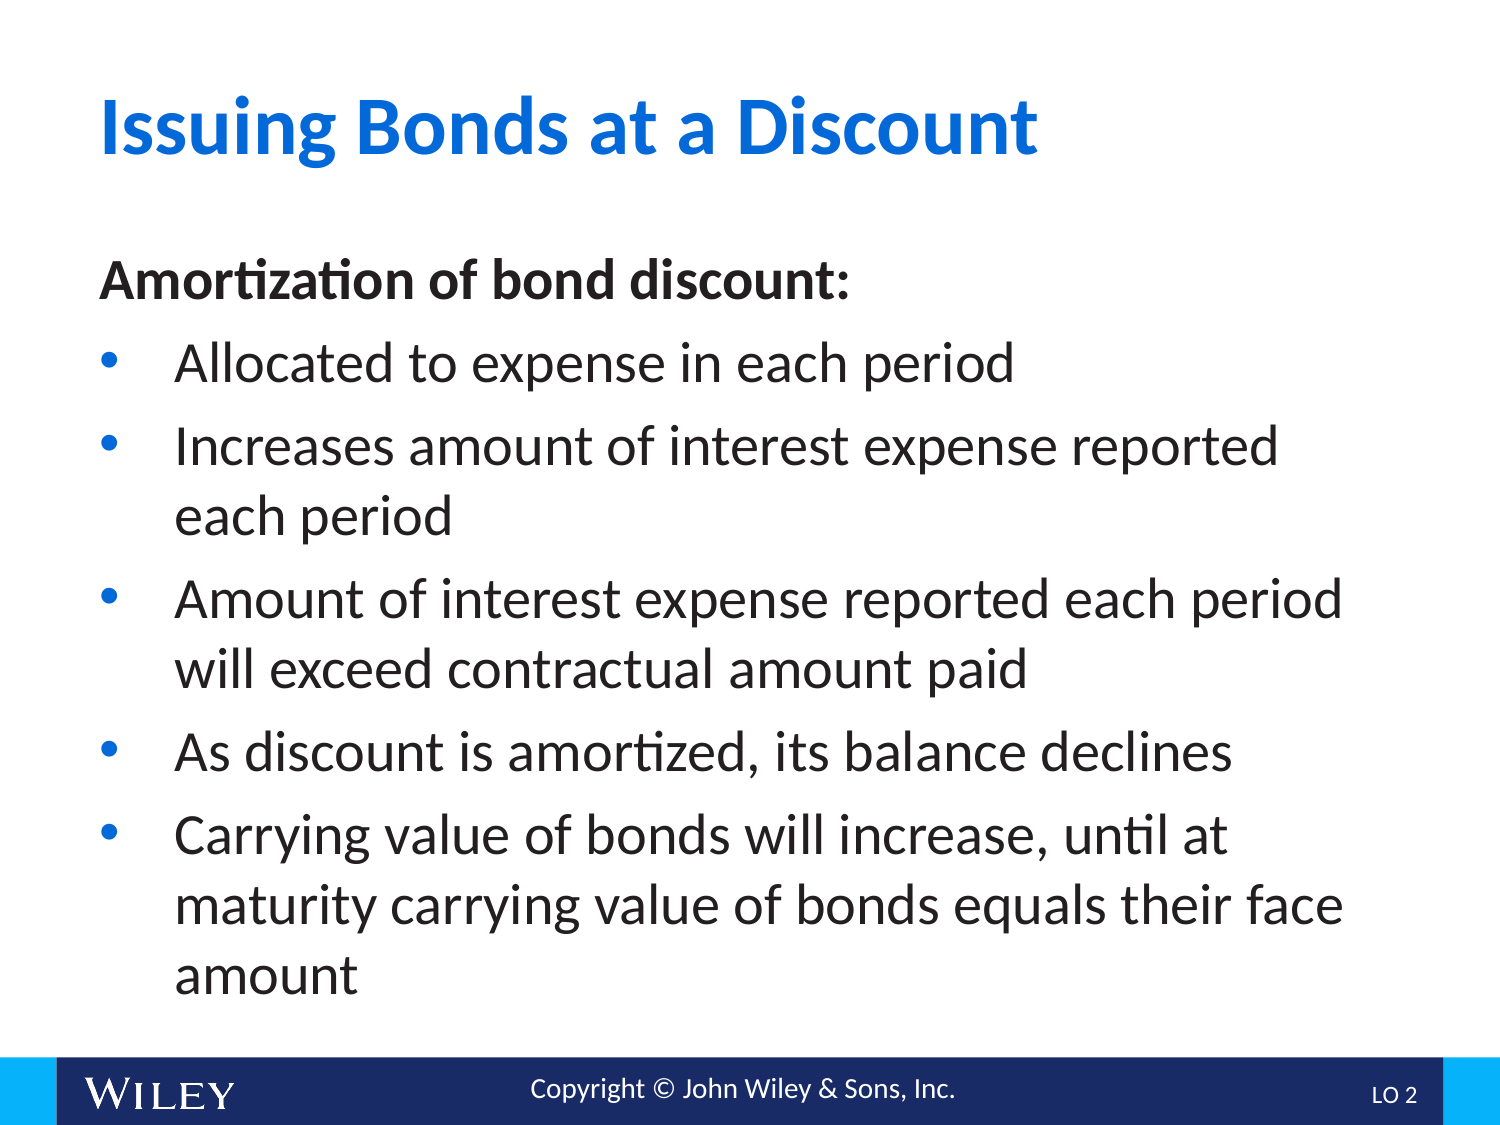

# Issuing Bonds at a Discount
Amortization of bond discount:
Allocated to expense in each period
Increases amount of interest expense reported each period
Amount of interest expense reported each period will exceed contractual amount paid
As discount is amortized, its balance declines
Carrying value of bonds will increase, until at maturity carrying value of bonds equals their face amount
L O 2